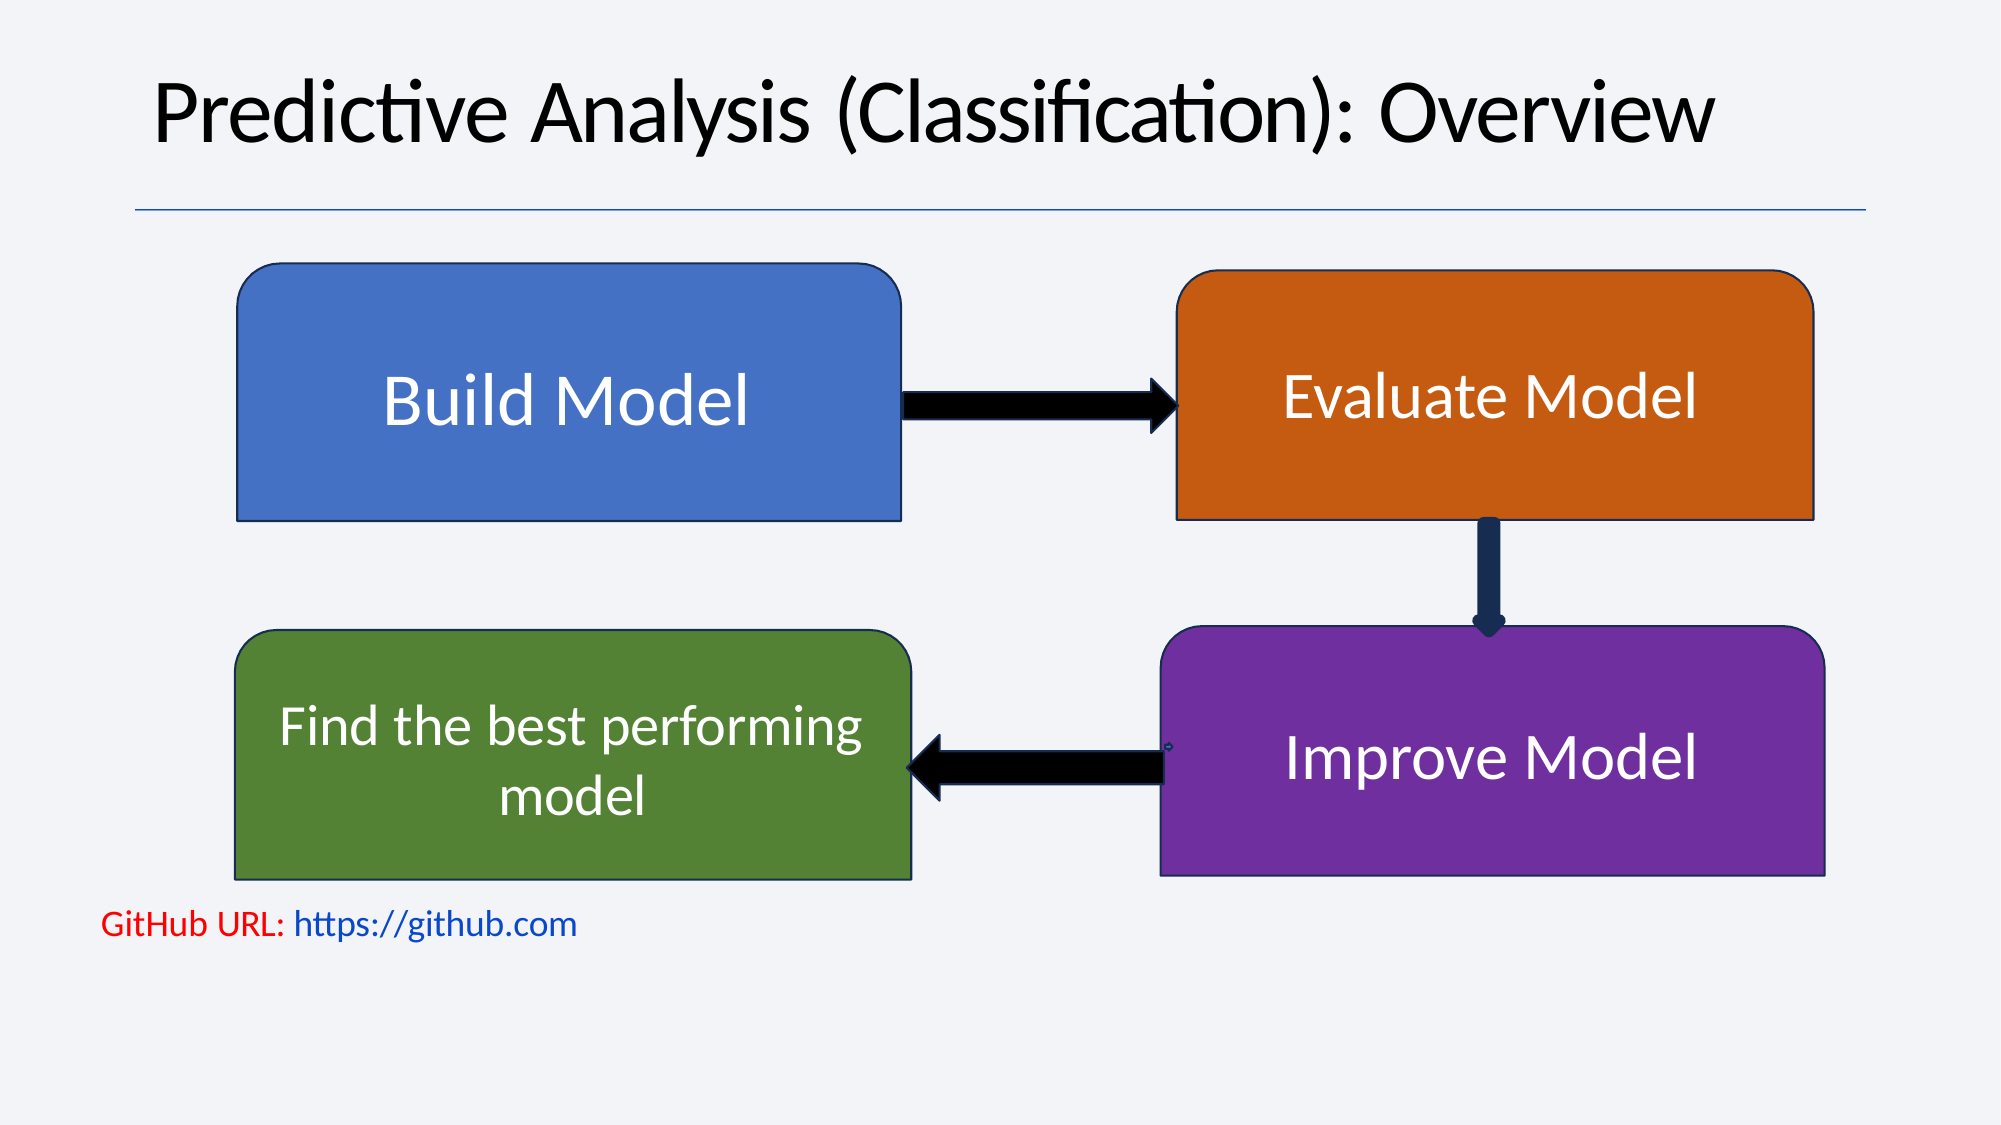

Predictive Analysis (Classification): Overview

Build Model
Evaluate Model

Find the best performing model
Improve Model
GitHub URL: https://github.com